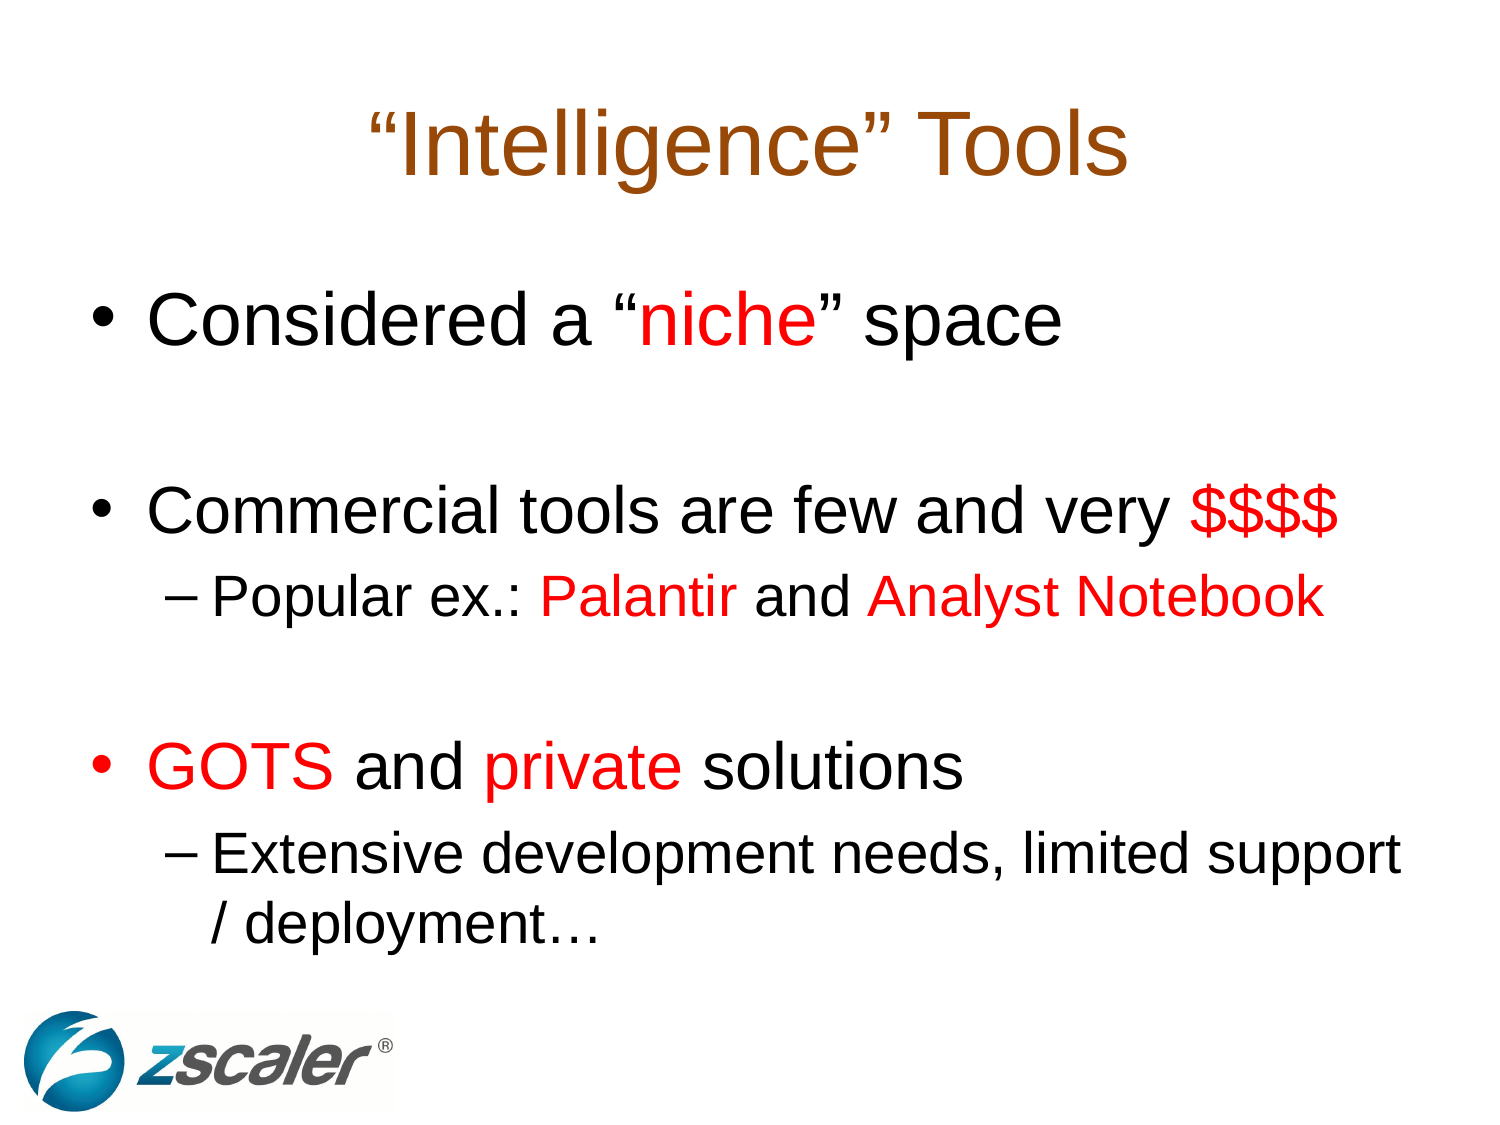

# “Intelligence” Tools
Considered a “niche” space

Commercial tools are few and very $$$$
Popular ex.: Palantir and Analyst Notebook

GOTS and private solutions
Extensive development needs, limited support / deployment…